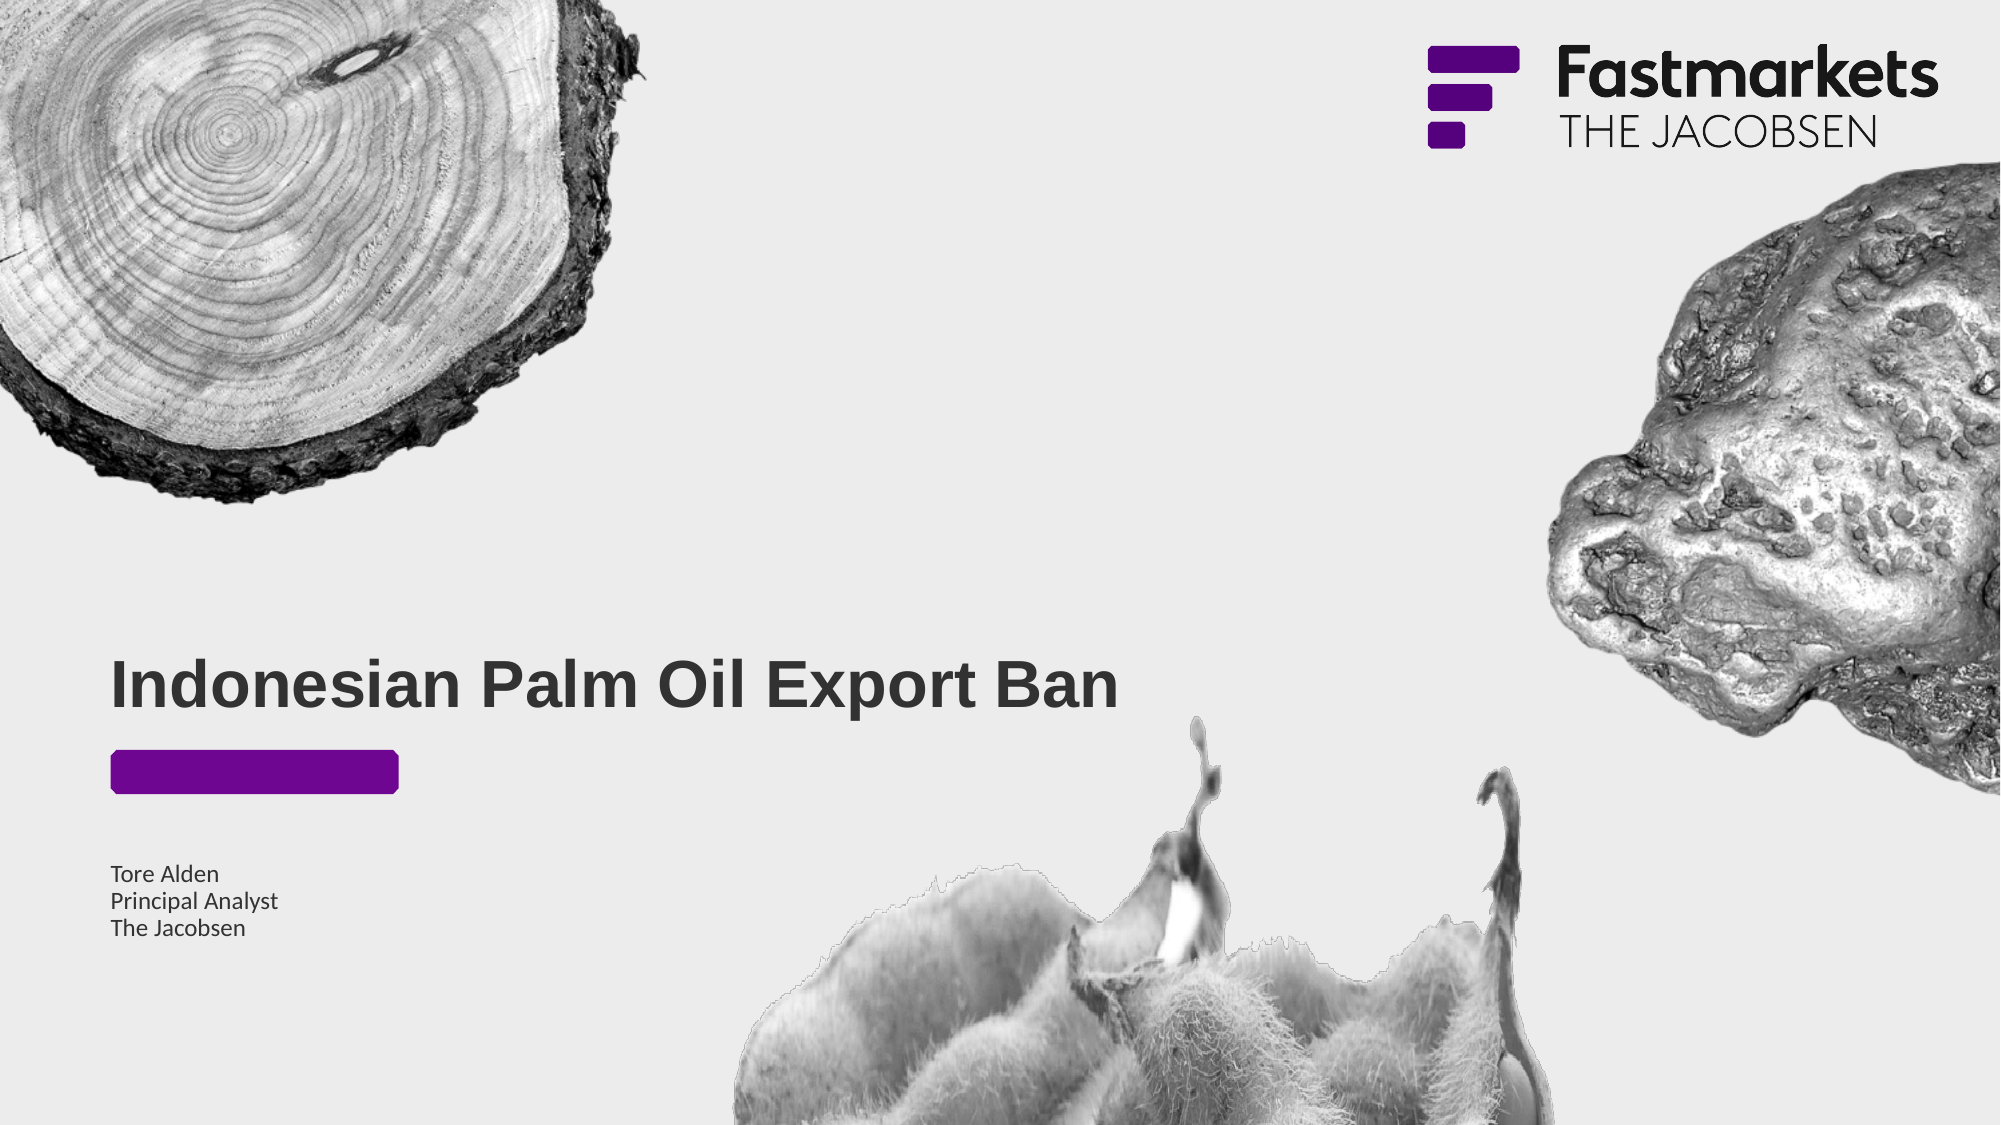

Indonesian Palm Oil Export Ban

# Tore Alden Principal Analyst The Jacobsen